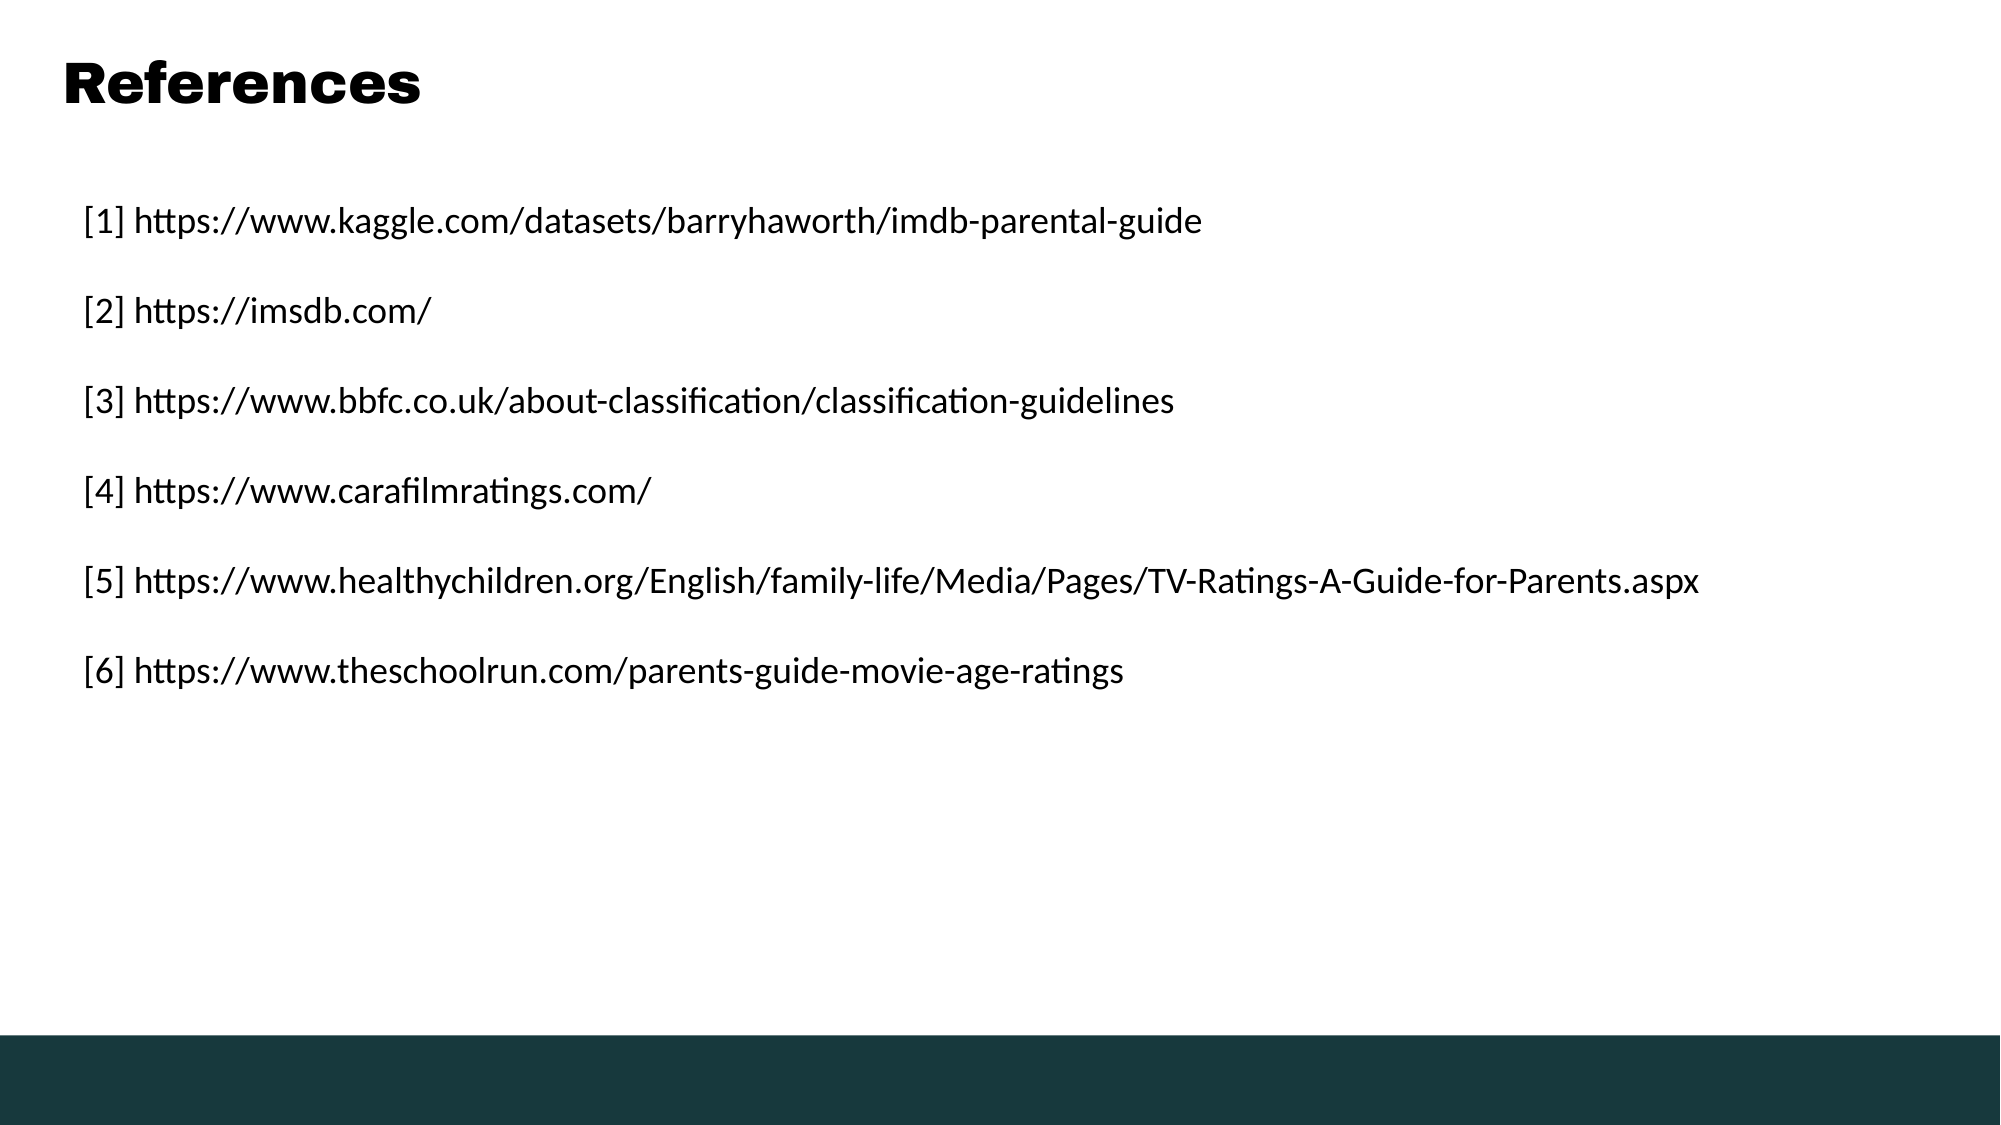

References
Observations
[1] https://www.kaggle.com/datasets/barryhaworth/imdb-parental-guide

[2] https://imsdb.com/

[3] https://www.bbfc.co.uk/about-classification/classification-guidelines

[4] https://www.carafilmratings.com/

[5] https://www.healthychildren.org/English/family-life/Media/Pages/TV-Ratings-A-Guide-for-Parents.aspx

[6] https://www.theschoolrun.com/parents-guide-movie-age-ratings